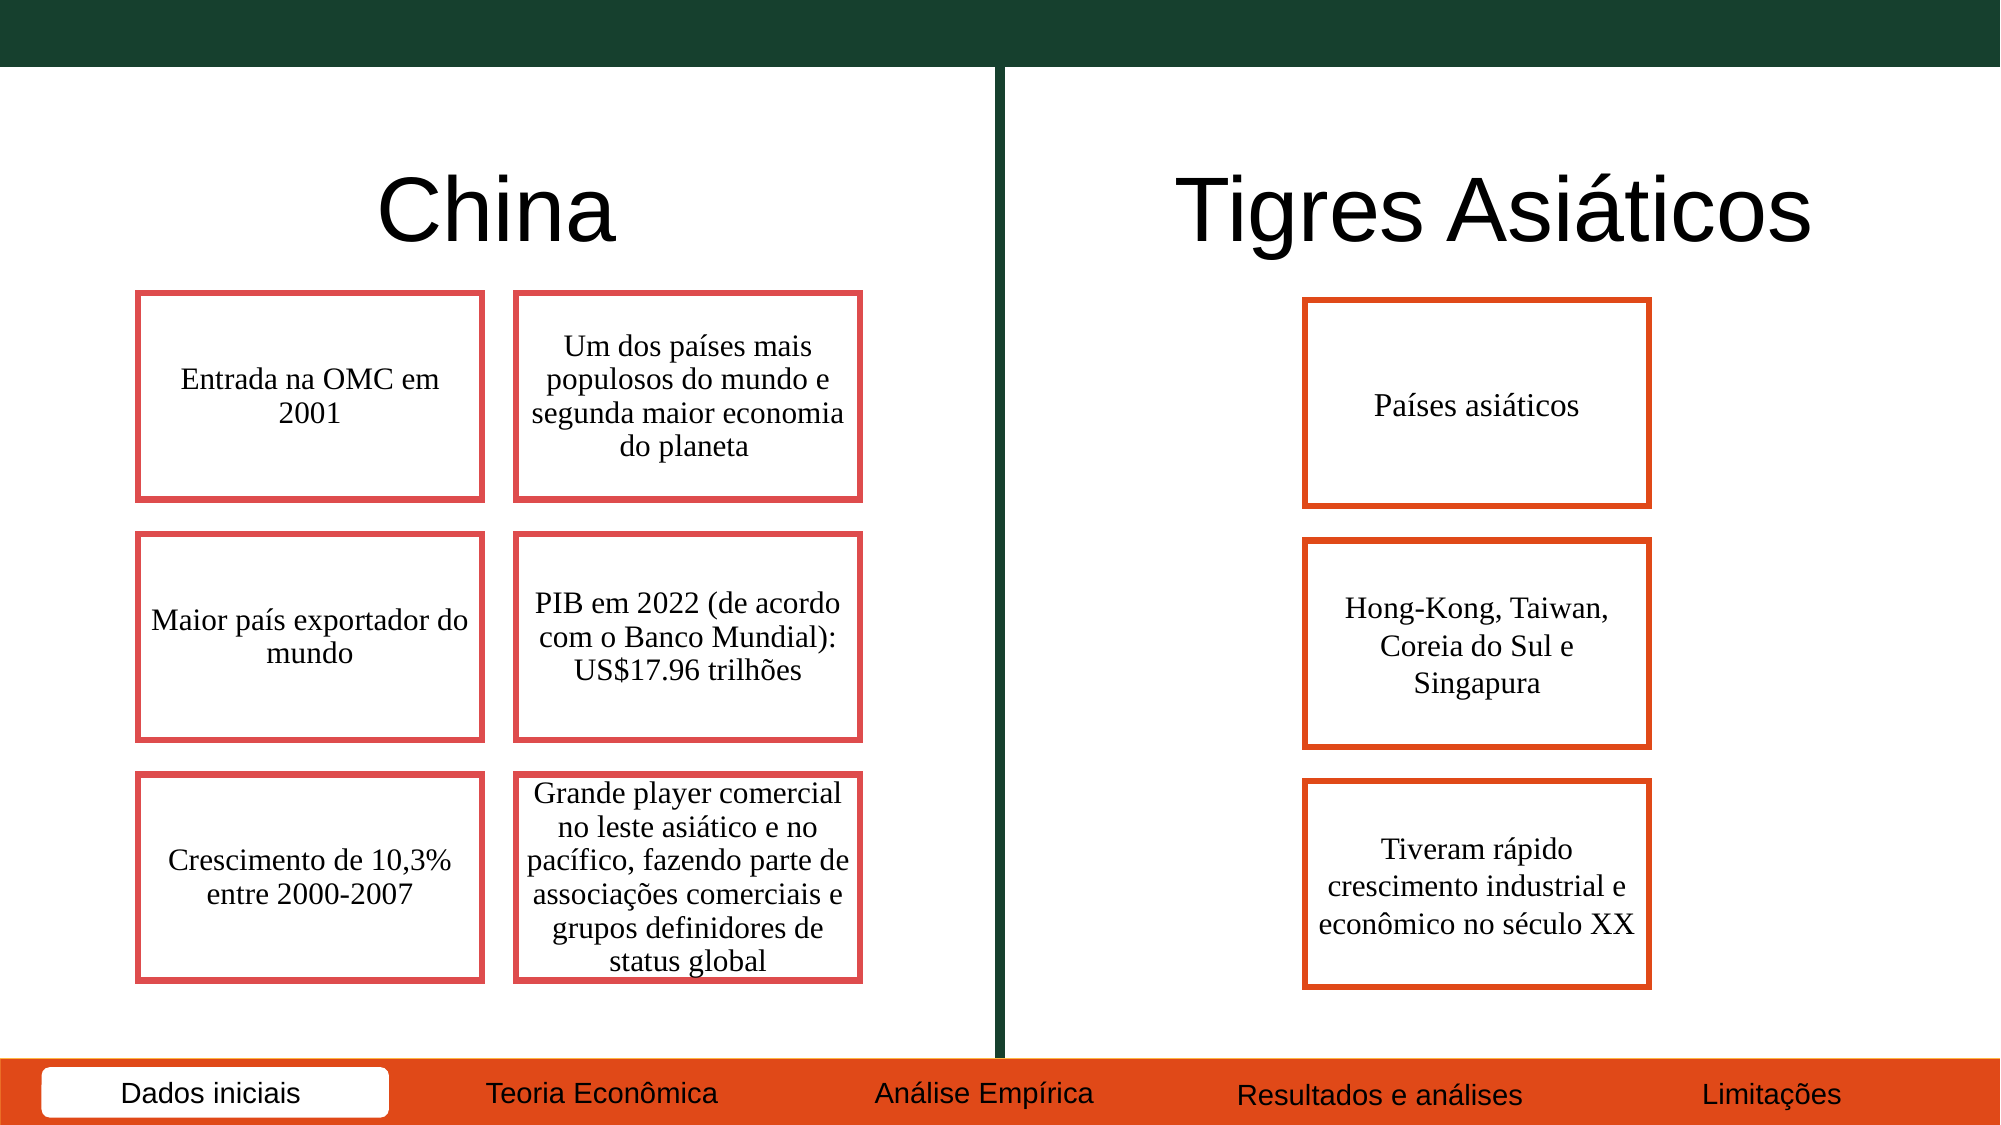

China                      Tigres Asiáticos
Entrada na OMC em 2001
Um dos países mais populosos do mundo e segunda maior economia do planeta
Maior país exportador do mundo
PIB em 2022 (de acordo com o Banco Mundial): US$17.96 trilhões
Crescimento de 10,3% entre 2000-2007
Grande player comercial no leste asiático e no pacífico, fazendo parte de associações comerciais e grupos definidores de status global

Países asiáticos

Hong-Kong, Taiwan, Coreia do Sul e Singapura

Tiveram rápido crescimento industrial e econômico no século XX

Teoria Econômica
Análise Empírica
Dados iniciais
Limitações
Resultados e análises
ARTIGO 1
CONCEITOS
ARTIGOS
ARTIGO 2
PERGUNTA
DADOS E FONTES
DADOS E FONTES
PERGUNTA
CONCEITOS